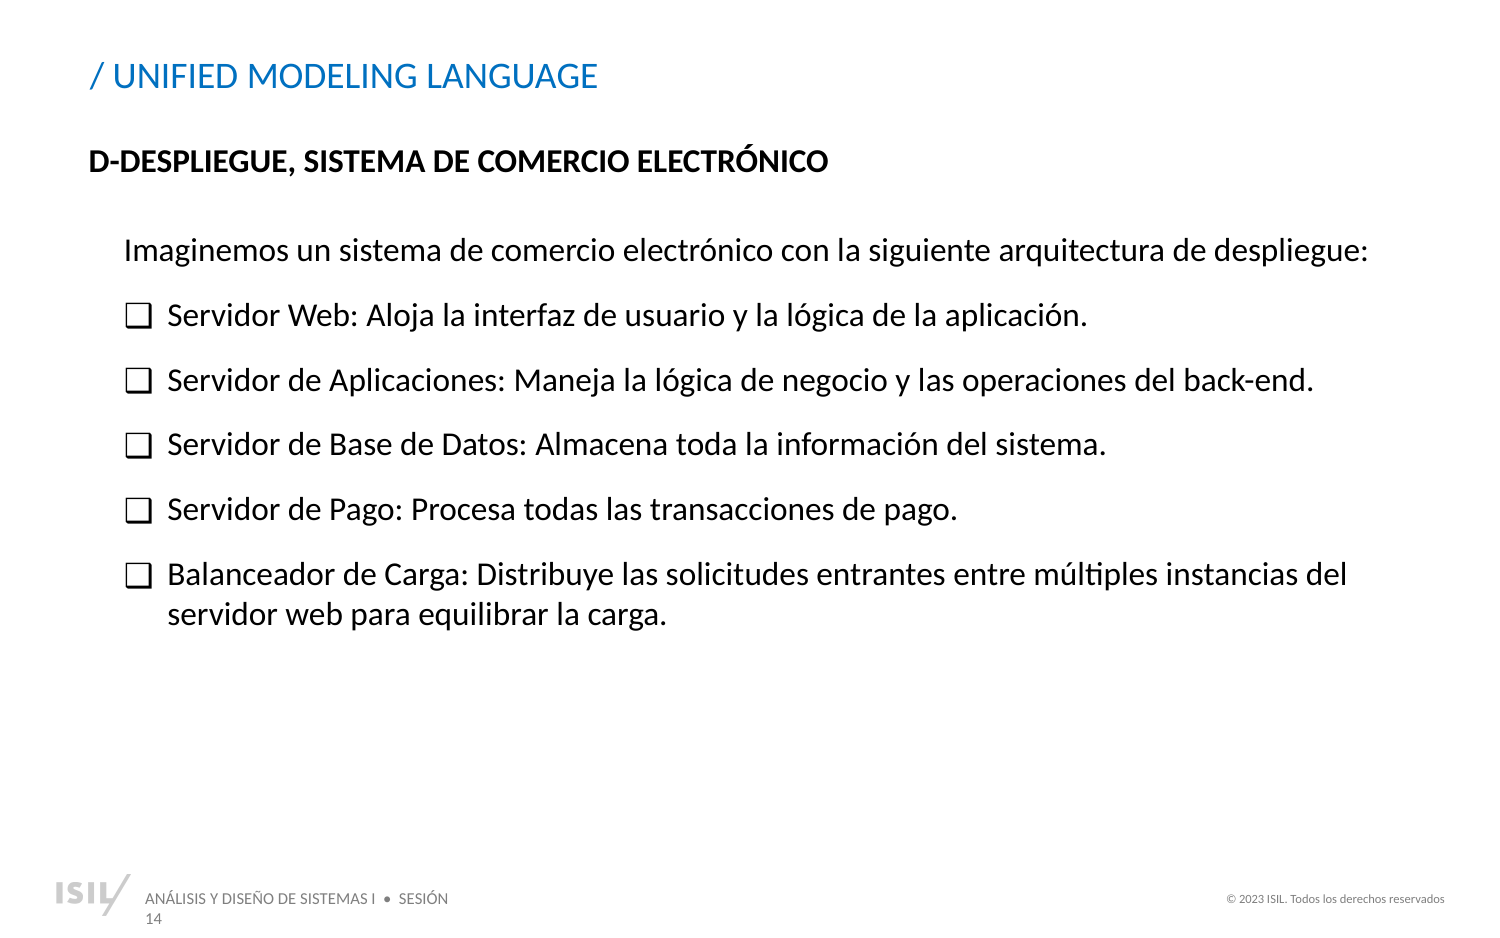

/ UNIFIED MODELING LANGUAGE
D-DESPLIEGUE, SISTEMA DE COMERCIO ELECTRÓNICO
Imaginemos un sistema de comercio electrónico con la siguiente arquitectura de despliegue:
Servidor Web: Aloja la interfaz de usuario y la lógica de la aplicación.
Servidor de Aplicaciones: Maneja la lógica de negocio y las operaciones del back-end.
Servidor de Base de Datos: Almacena toda la información del sistema.
Servidor de Pago: Procesa todas las transacciones de pago.
Balanceador de Carga: Distribuye las solicitudes entrantes entre múltiples instancias del servidor web para equilibrar la carga.